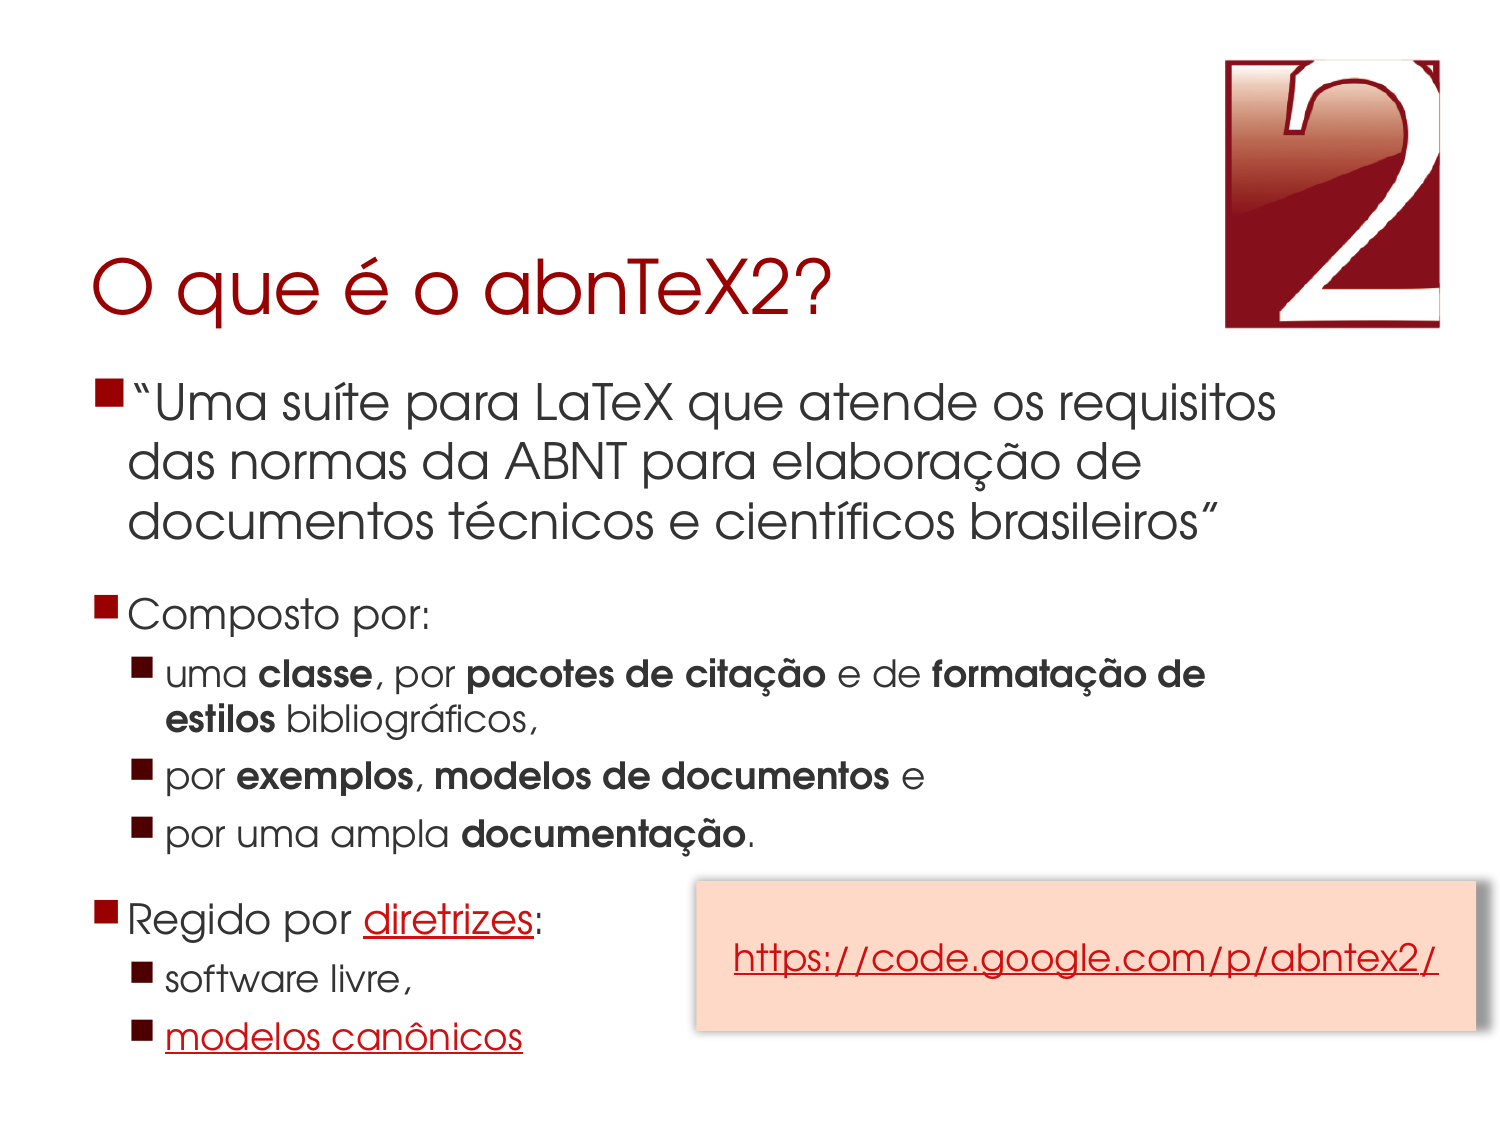

# O que é o abnTeX2?
“Uma suíte para LaTeX que atende os requisitos das normas da ABNT para elaboração de documentos técnicos e científicos brasileiros”
Composto por:
uma classe, por pacotes de citação e de formatação de estilos bibliográficos,
por exemplos, modelos de documentos e
por uma ampla documentação.
Regido por diretrizes:
software livre,
modelos canônicos

https://code.google.com/p/abntex2/